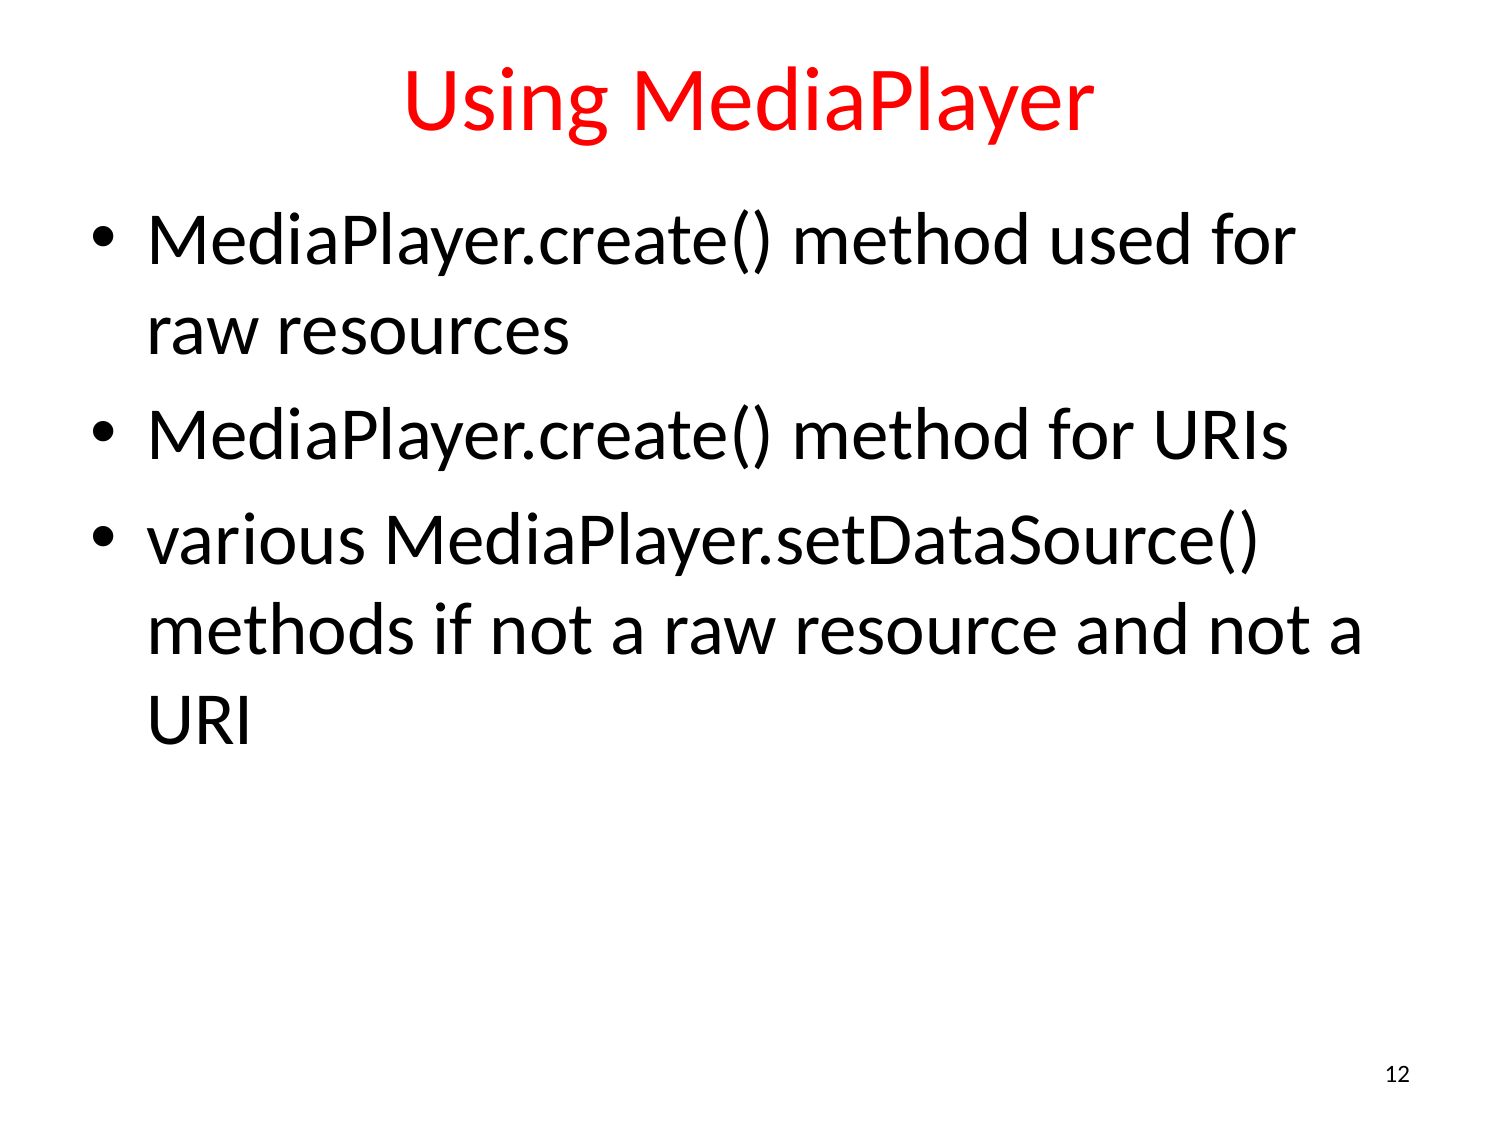

# Using MediaPlayer
MediaPlayer.create() method used for raw resources
MediaPlayer.create() method for URIs
various MediaPlayer.setDataSource() methods if not a raw resource and not a URI

12